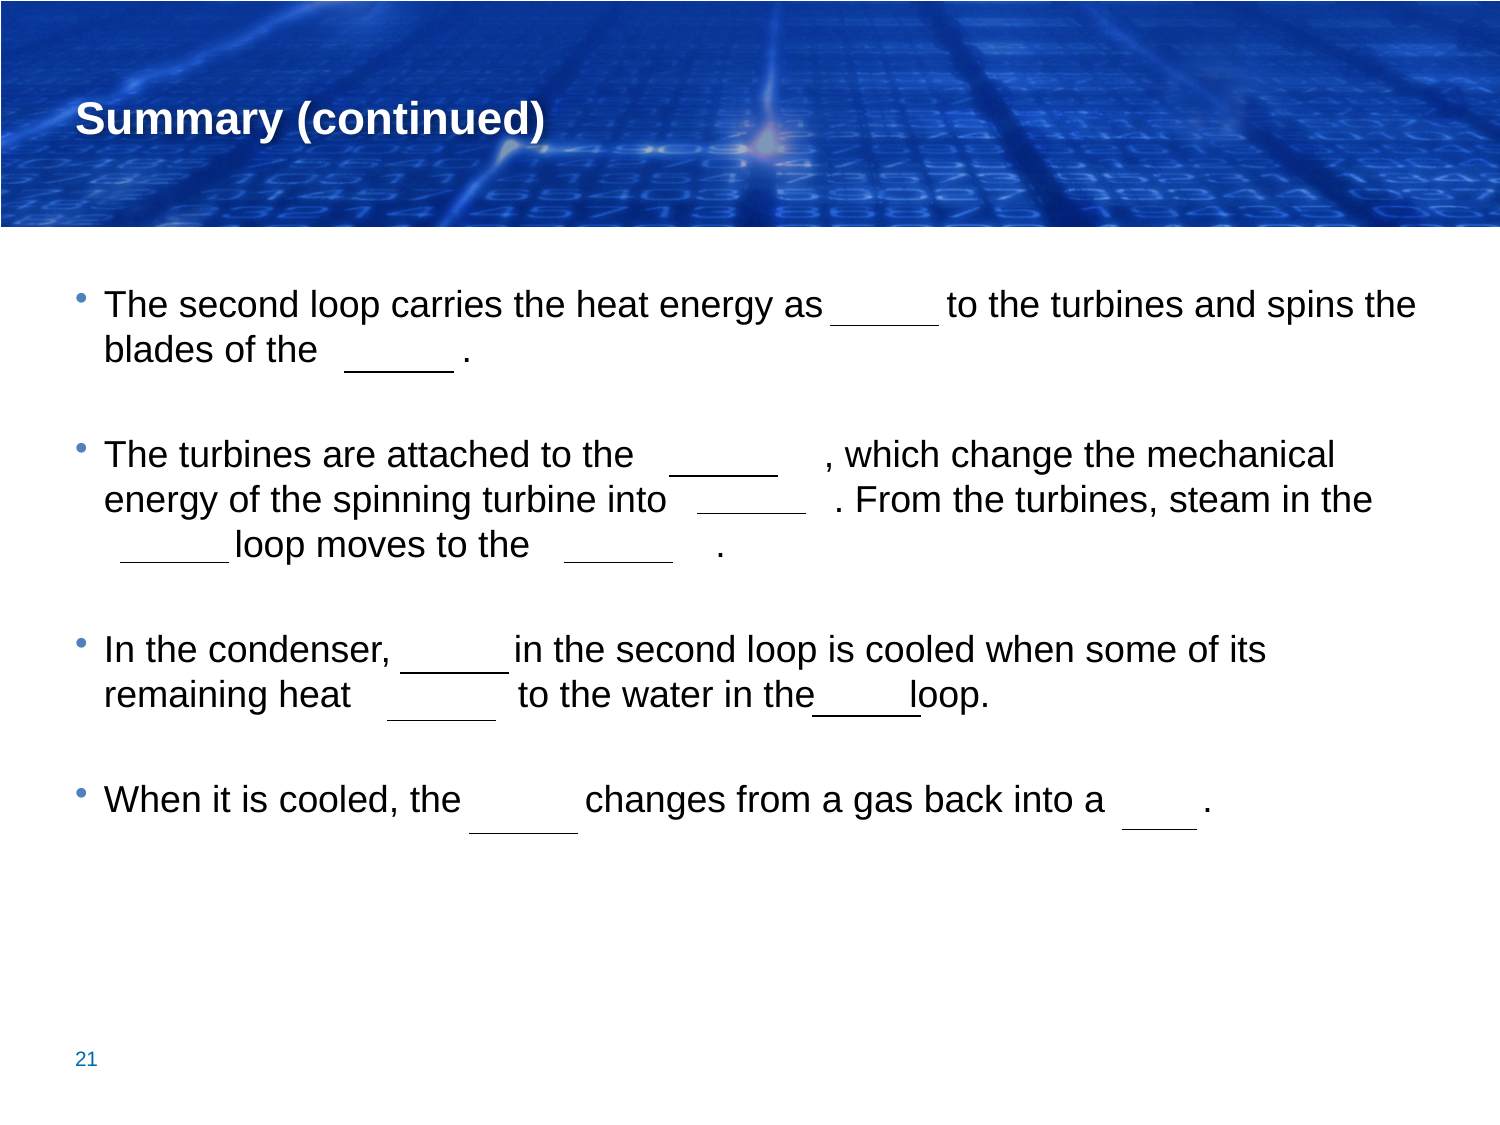

# Summary (continued)
The second loop carries the heat energy as steam to the turbines and spins the blades of the turbines.

The turbines are attached to the generators, which change the mechanical energy of the spinning turbine into electricity. From the turbines, steam in the second loop moves to the condenser.

In the condenser, steam in the second loop is cooled when some of its remaining heat transfers to the water in the third loop.

When it is cooled, the steam changes from a gas back into a liquid.
21